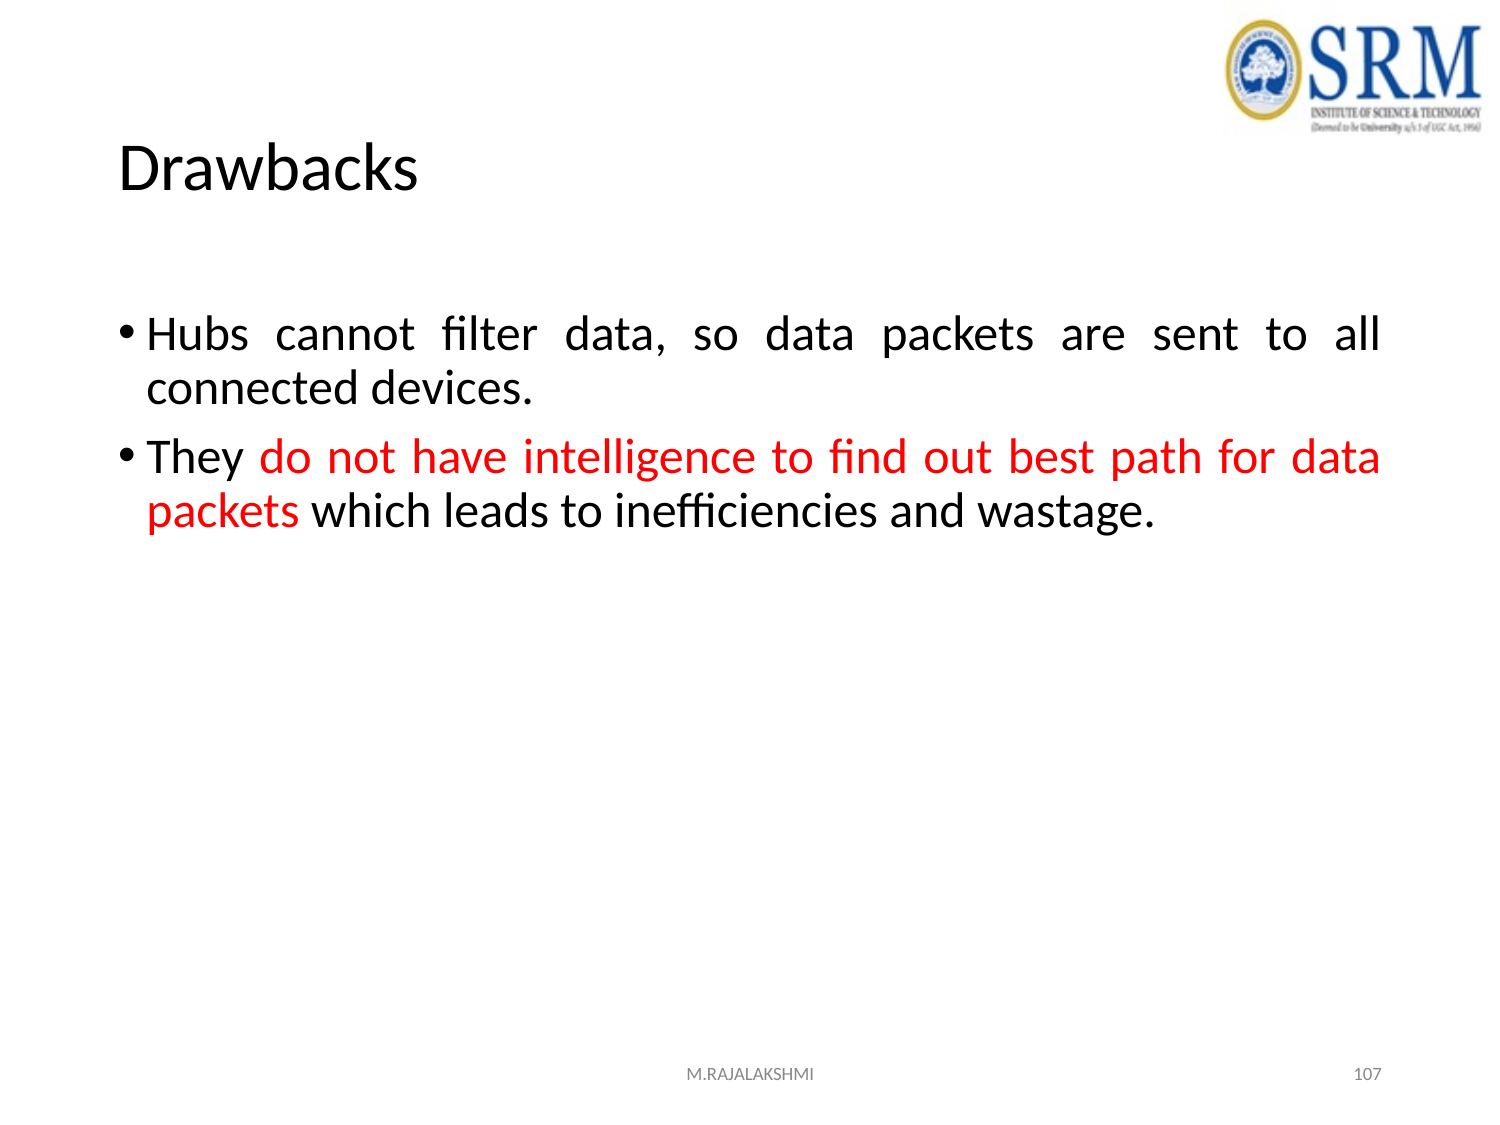

# Drawbacks
Hubs cannot filter data, so data packets are sent to all connected devices.
They do not have intelligence to find out best path for data packets which leads to inefficiencies and wastage.
M.RAJALAKSHMI
107